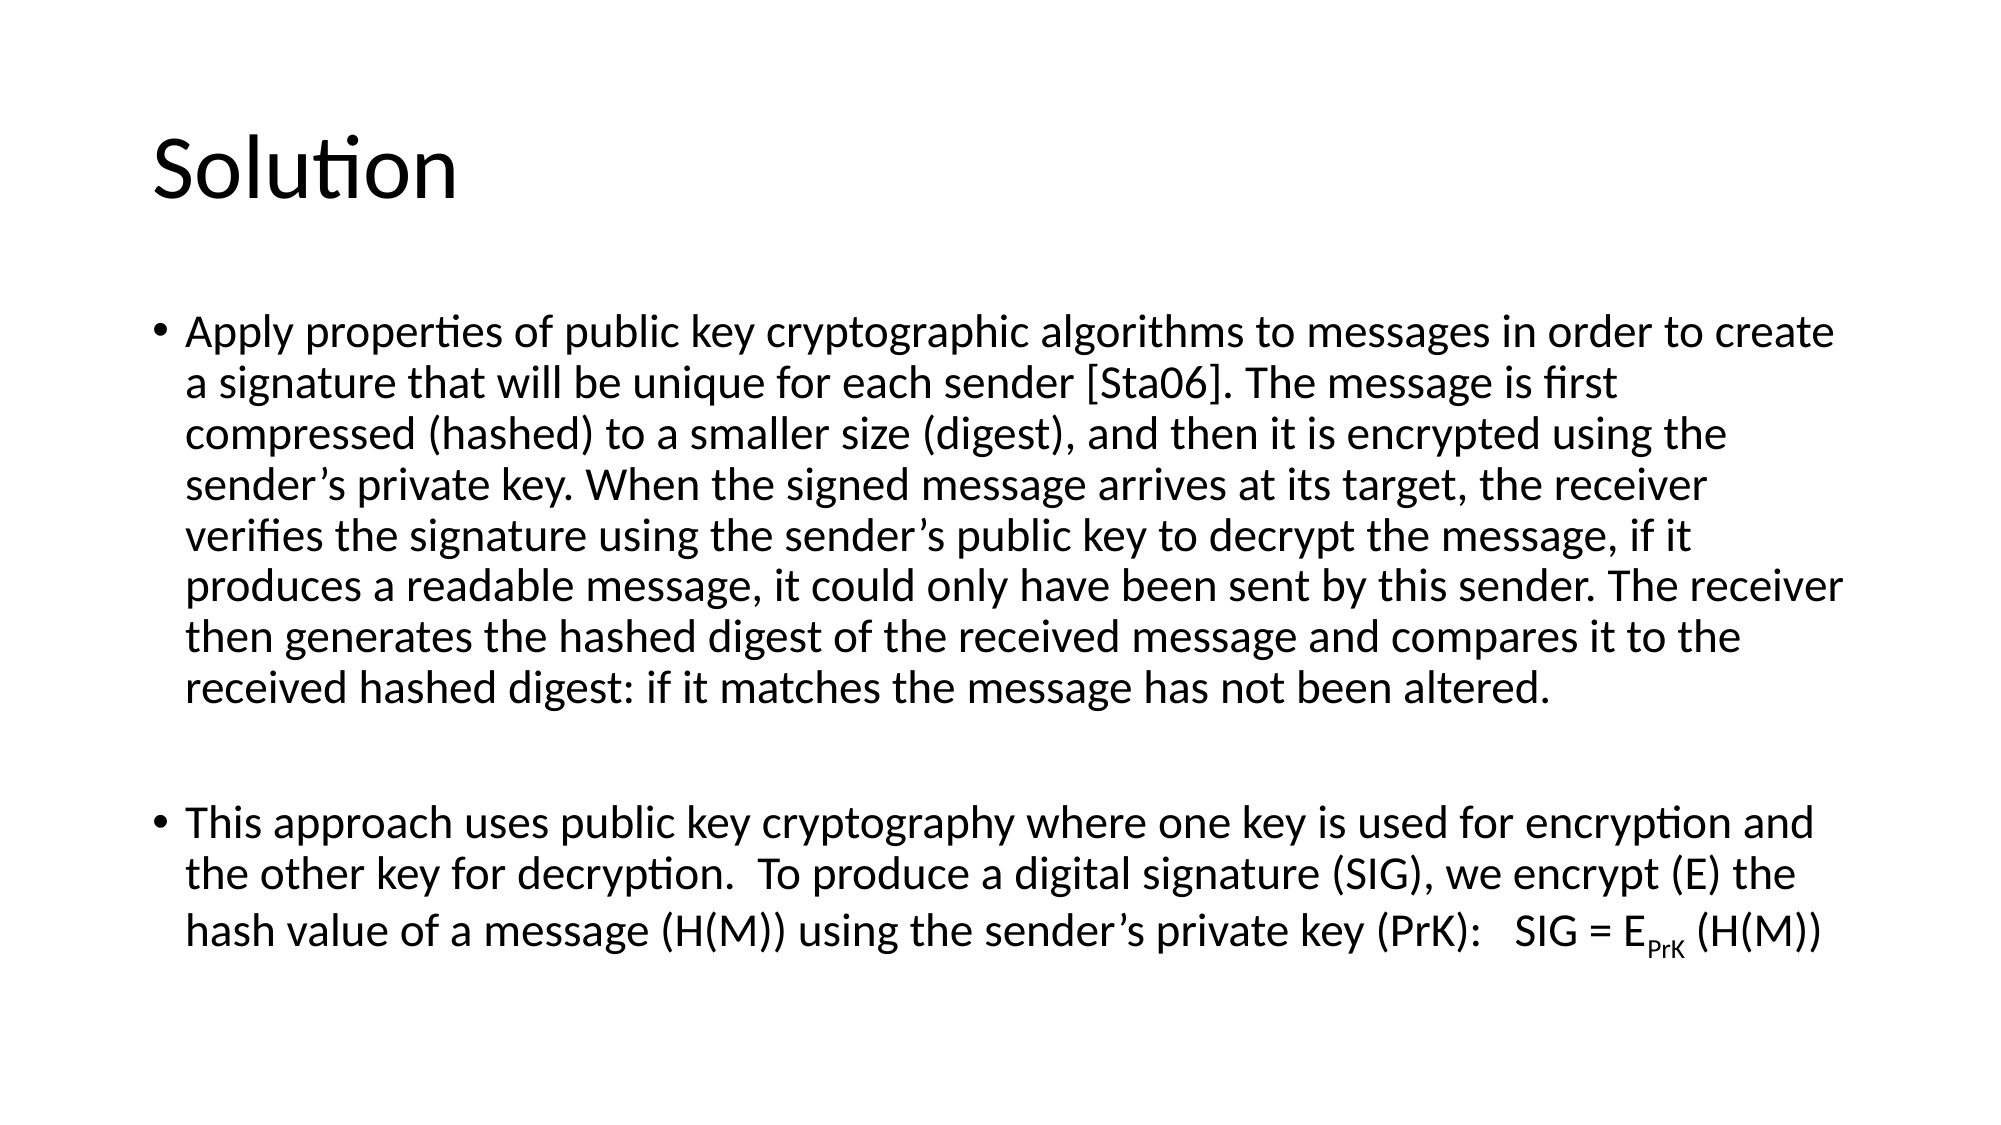

# Solution
Apply properties of public key cryptographic algorithms to messages in order to create a signature that will be unique for each sender [Sta06]. The message is first compressed (hashed) to a smaller size (digest), and then it is encrypted using the sender’s private key. When the signed message arrives at its target, the receiver verifies the signature using the sender’s public key to decrypt the message, if it produces a readable message, it could only have been sent by this sender. The receiver then generates the hashed digest of the received message and compares it to the received hashed digest: if it matches the message has not been altered.

This approach uses public key cryptography where one key is used for encryption and the other key for decryption.  To produce a digital signature (SIG), we encrypt (E) the hash value of a message (H(M)) using the sender’s private key (PrK):   SIG = EPrK (H(M))